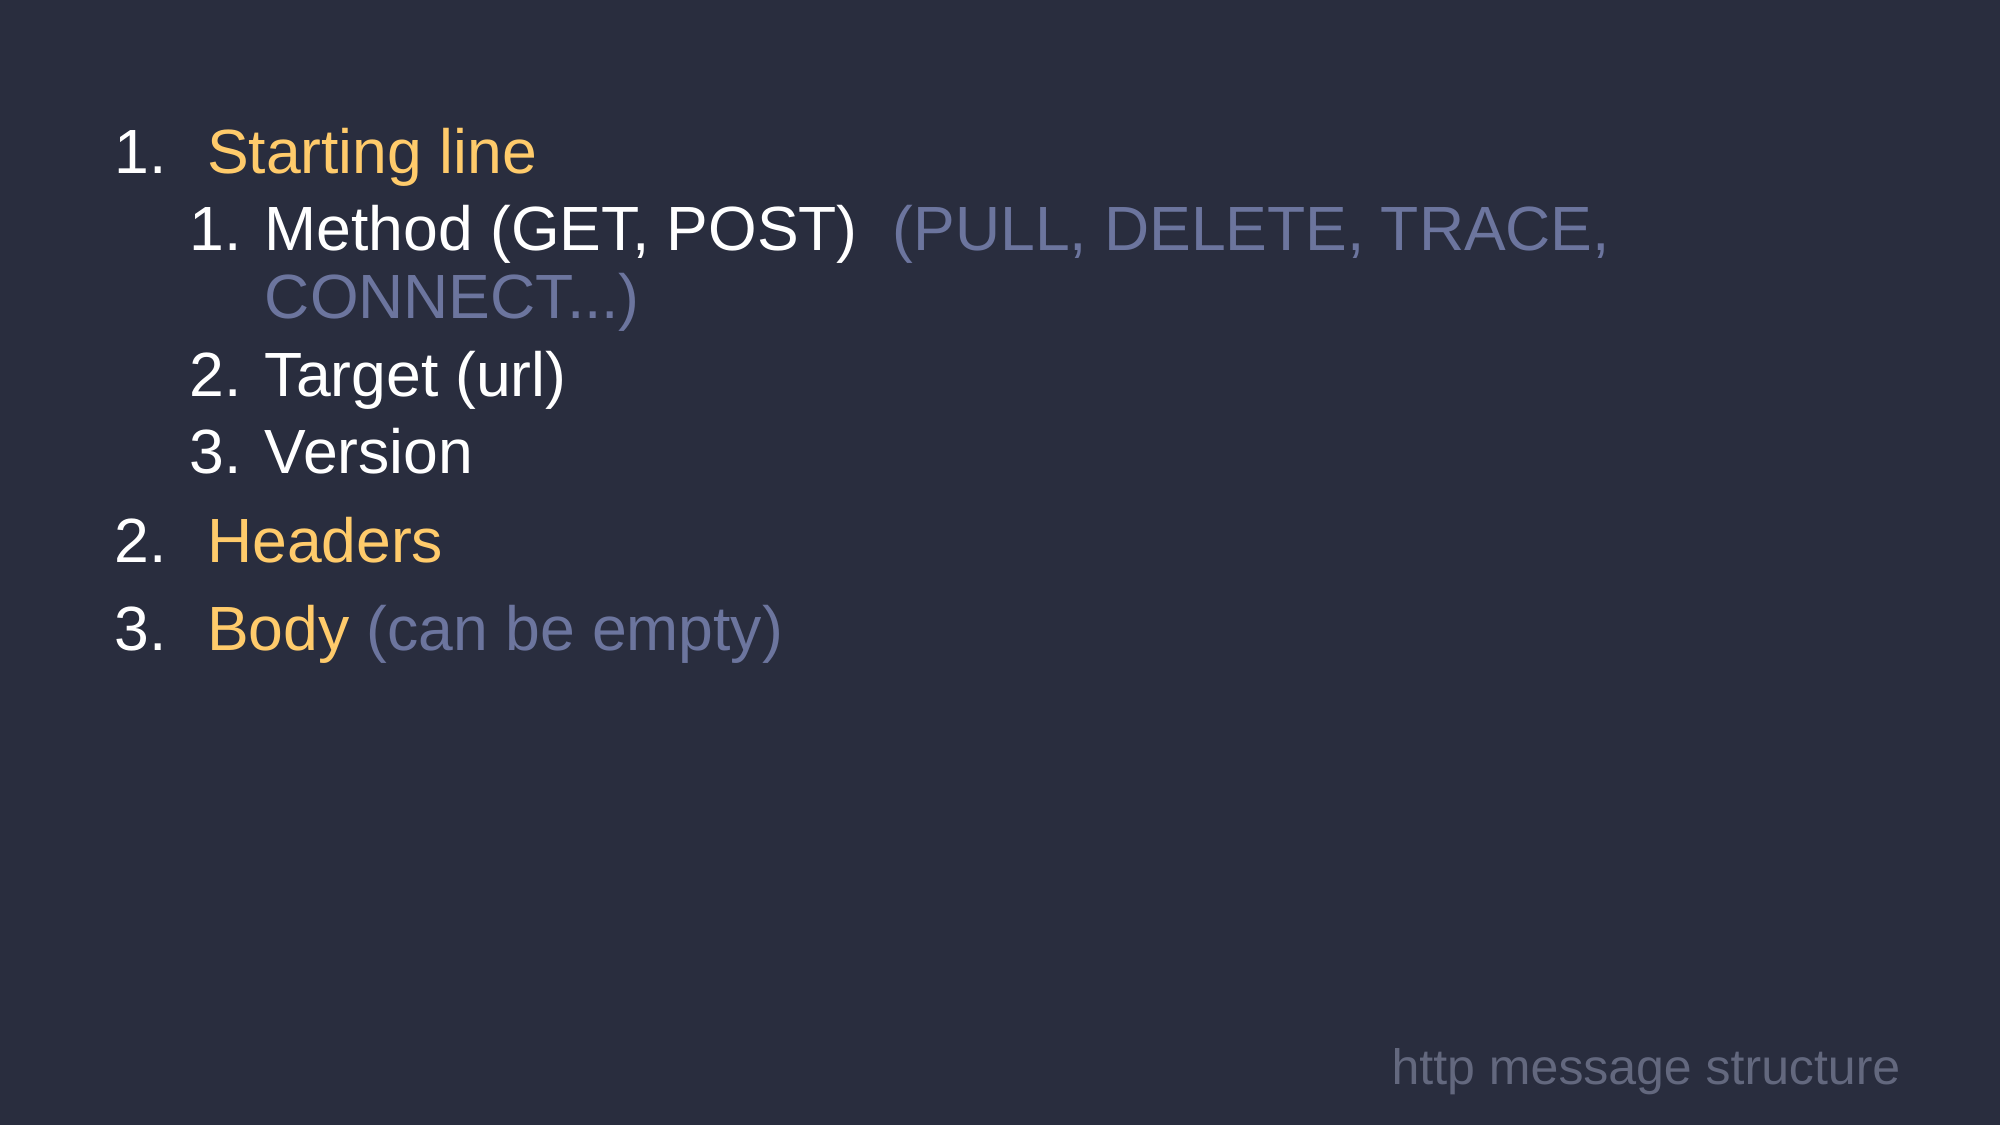

Starting line
Method (GET, POST)  (PULL, DELETE, TRACE, CONNECT...)
Target (url)
Version
 Headers
 Body (can be empty)
http message structure